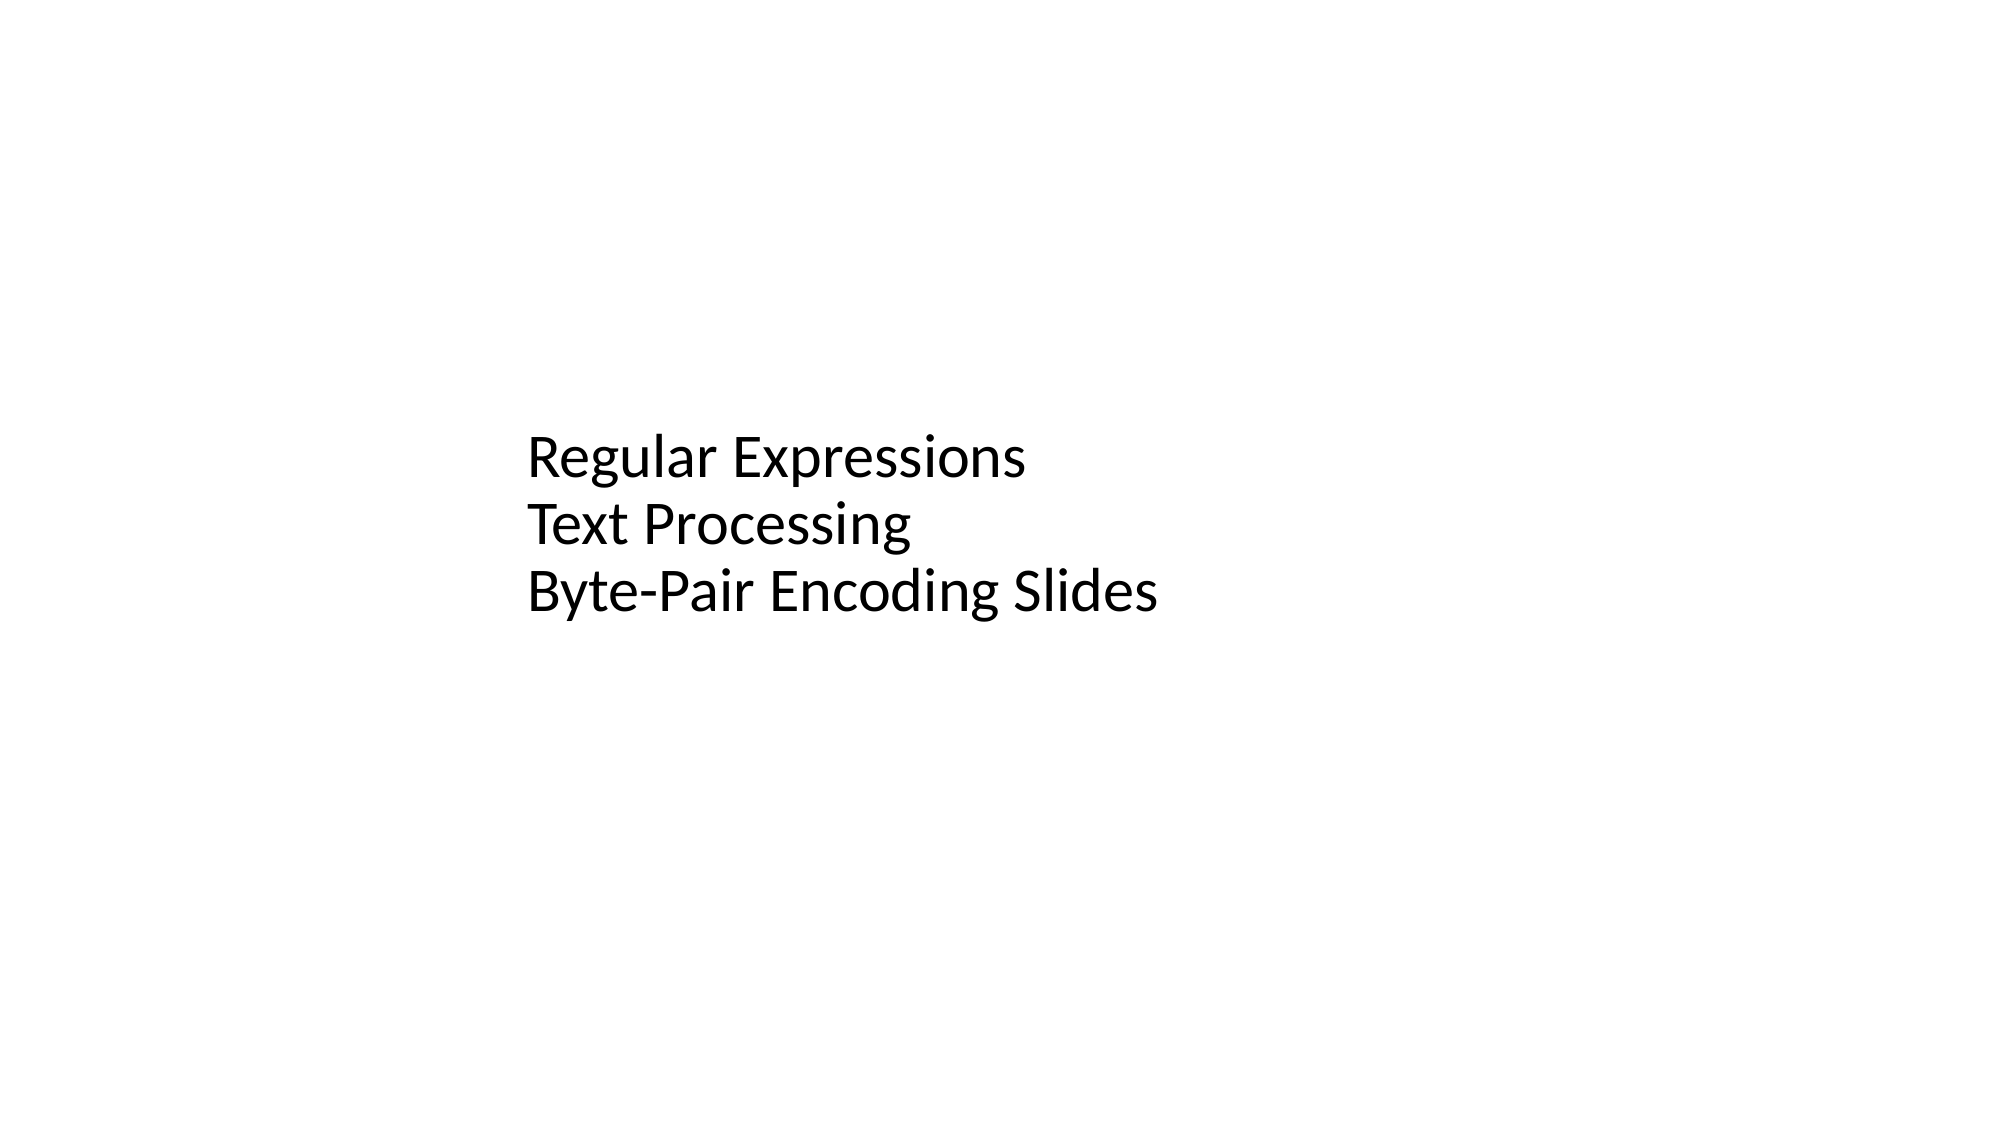

# Regular Expressions Text Processing Byte-Pair Encoding Slides